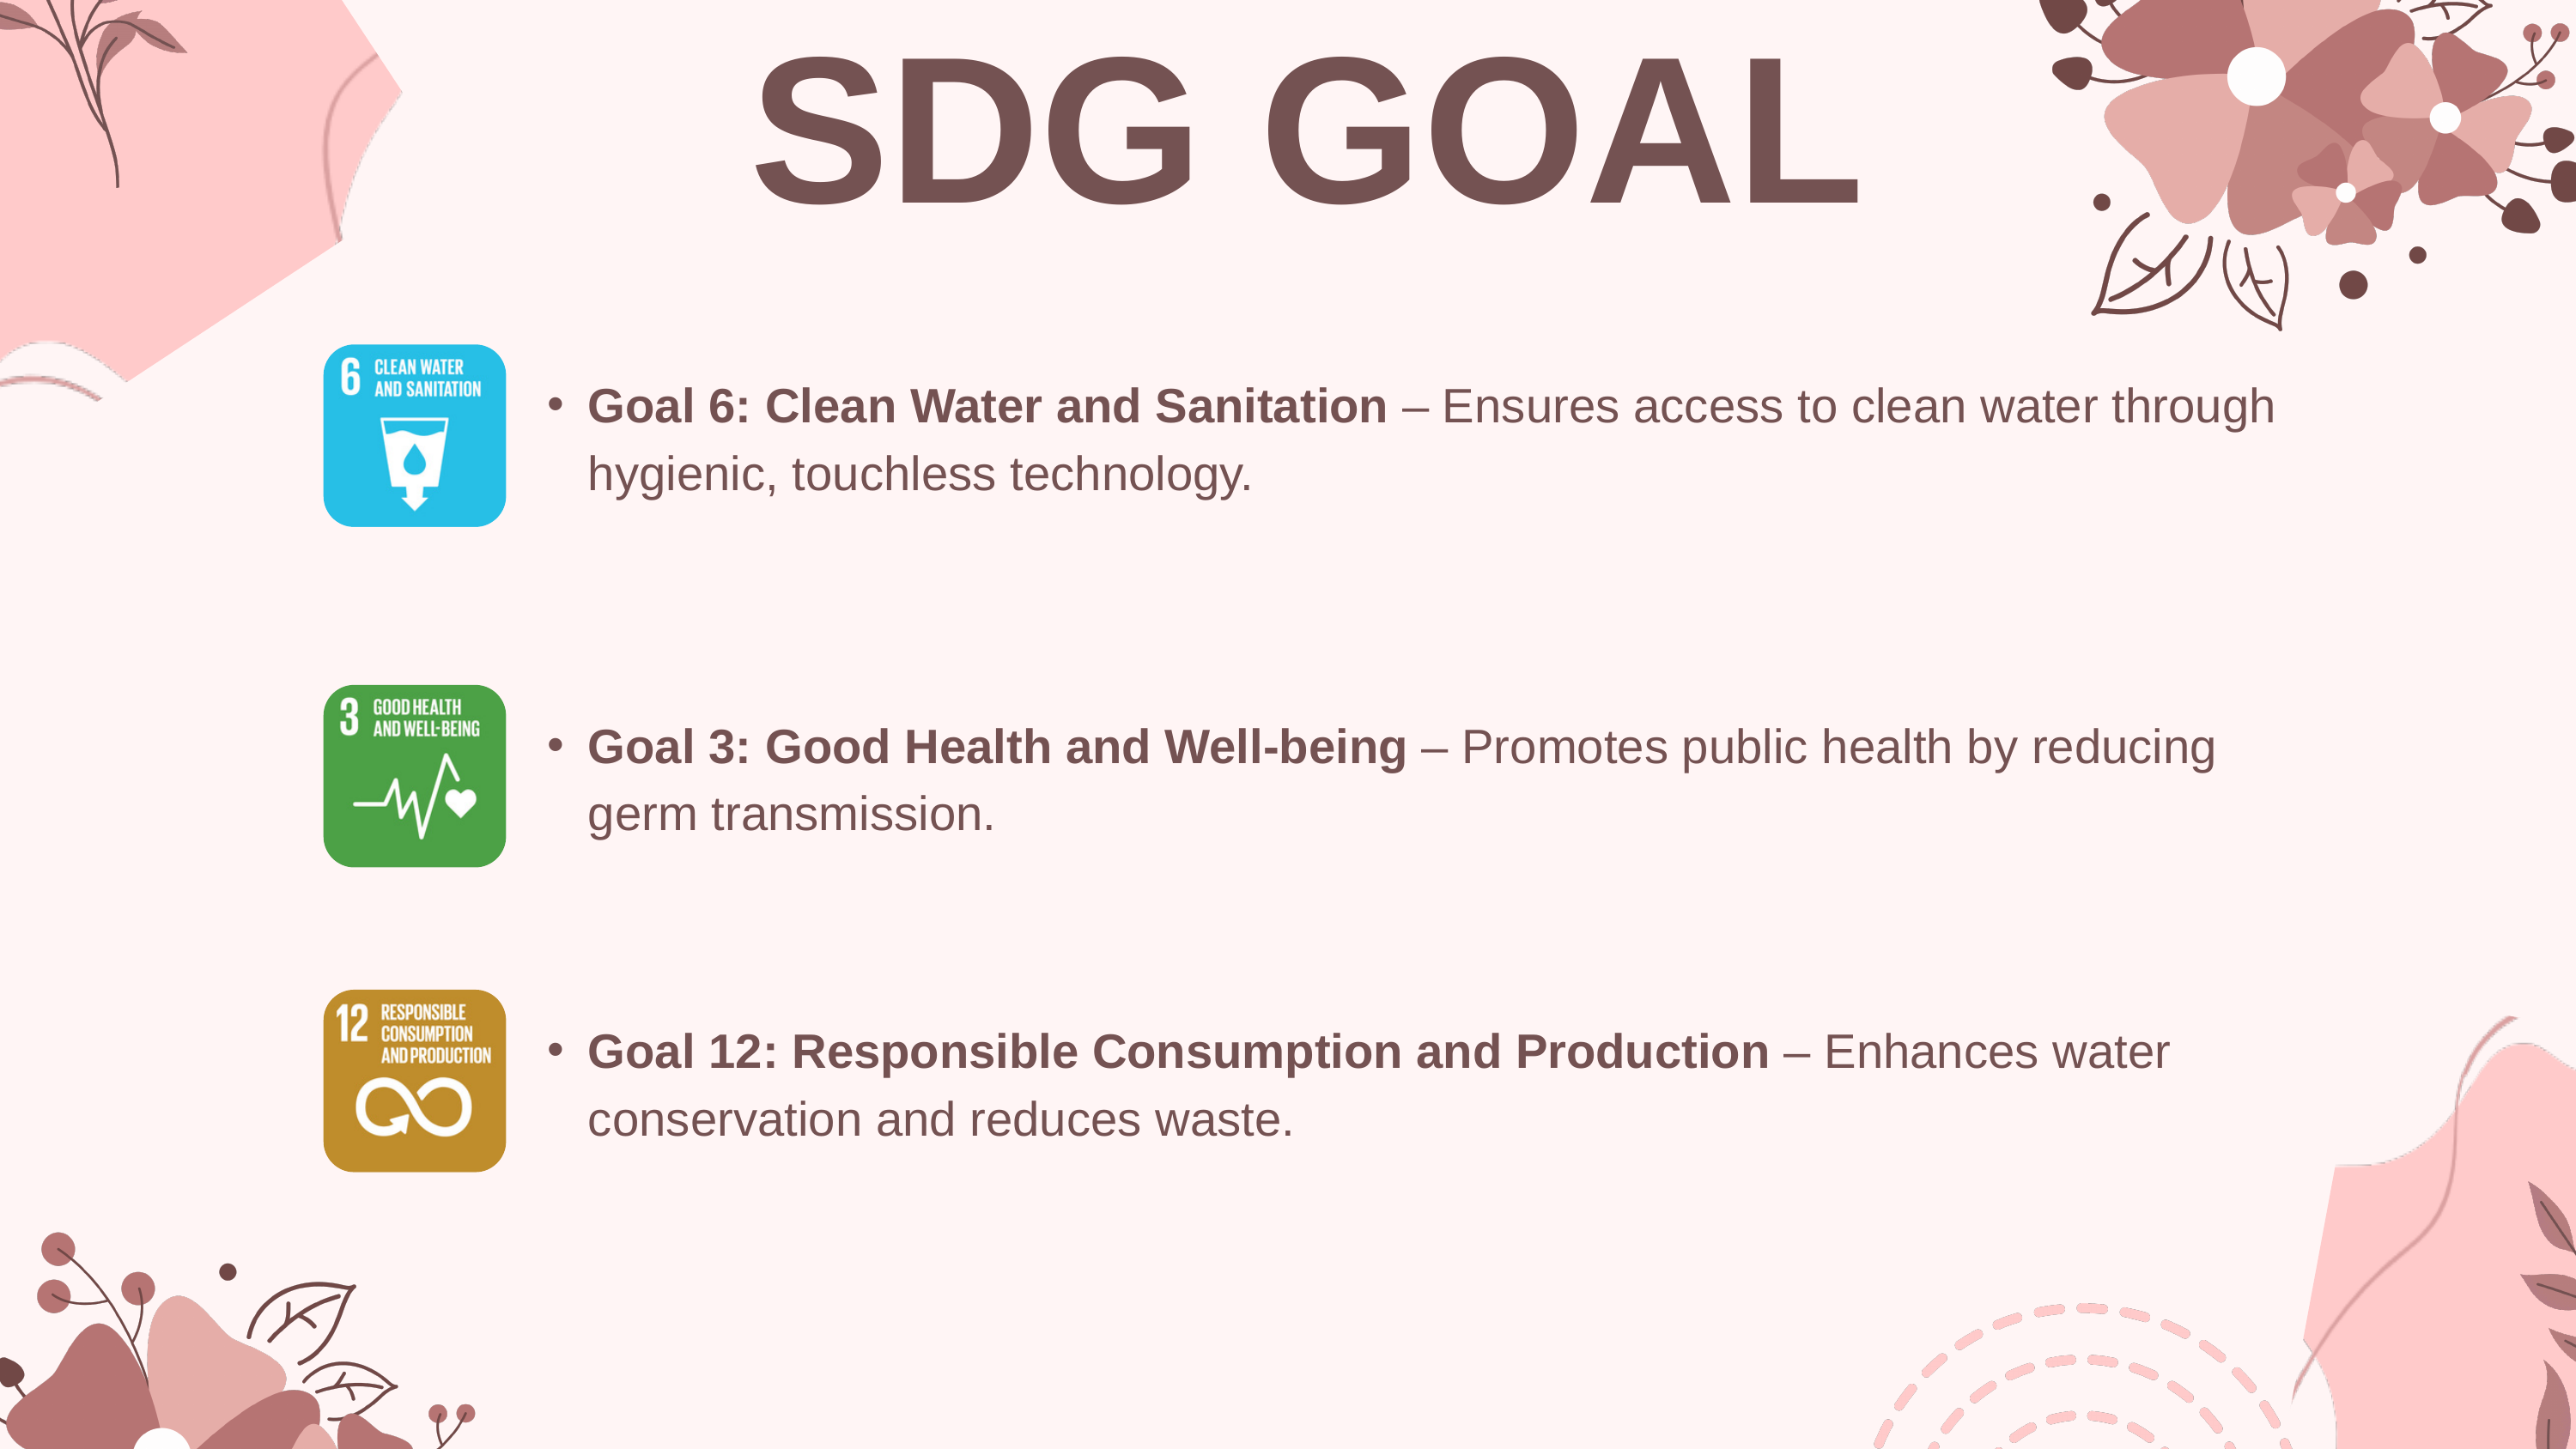

SDG GOAL

Goal 6: Clean Water and Sanitation – Ensures access to clean water through hygienic, touchless technology.

Goal 3: Good Health and Well-being – Promotes public health by reducing germ transmission.

Goal 12: Responsible Consumption and Production – Enhances water conservation and reduces waste.